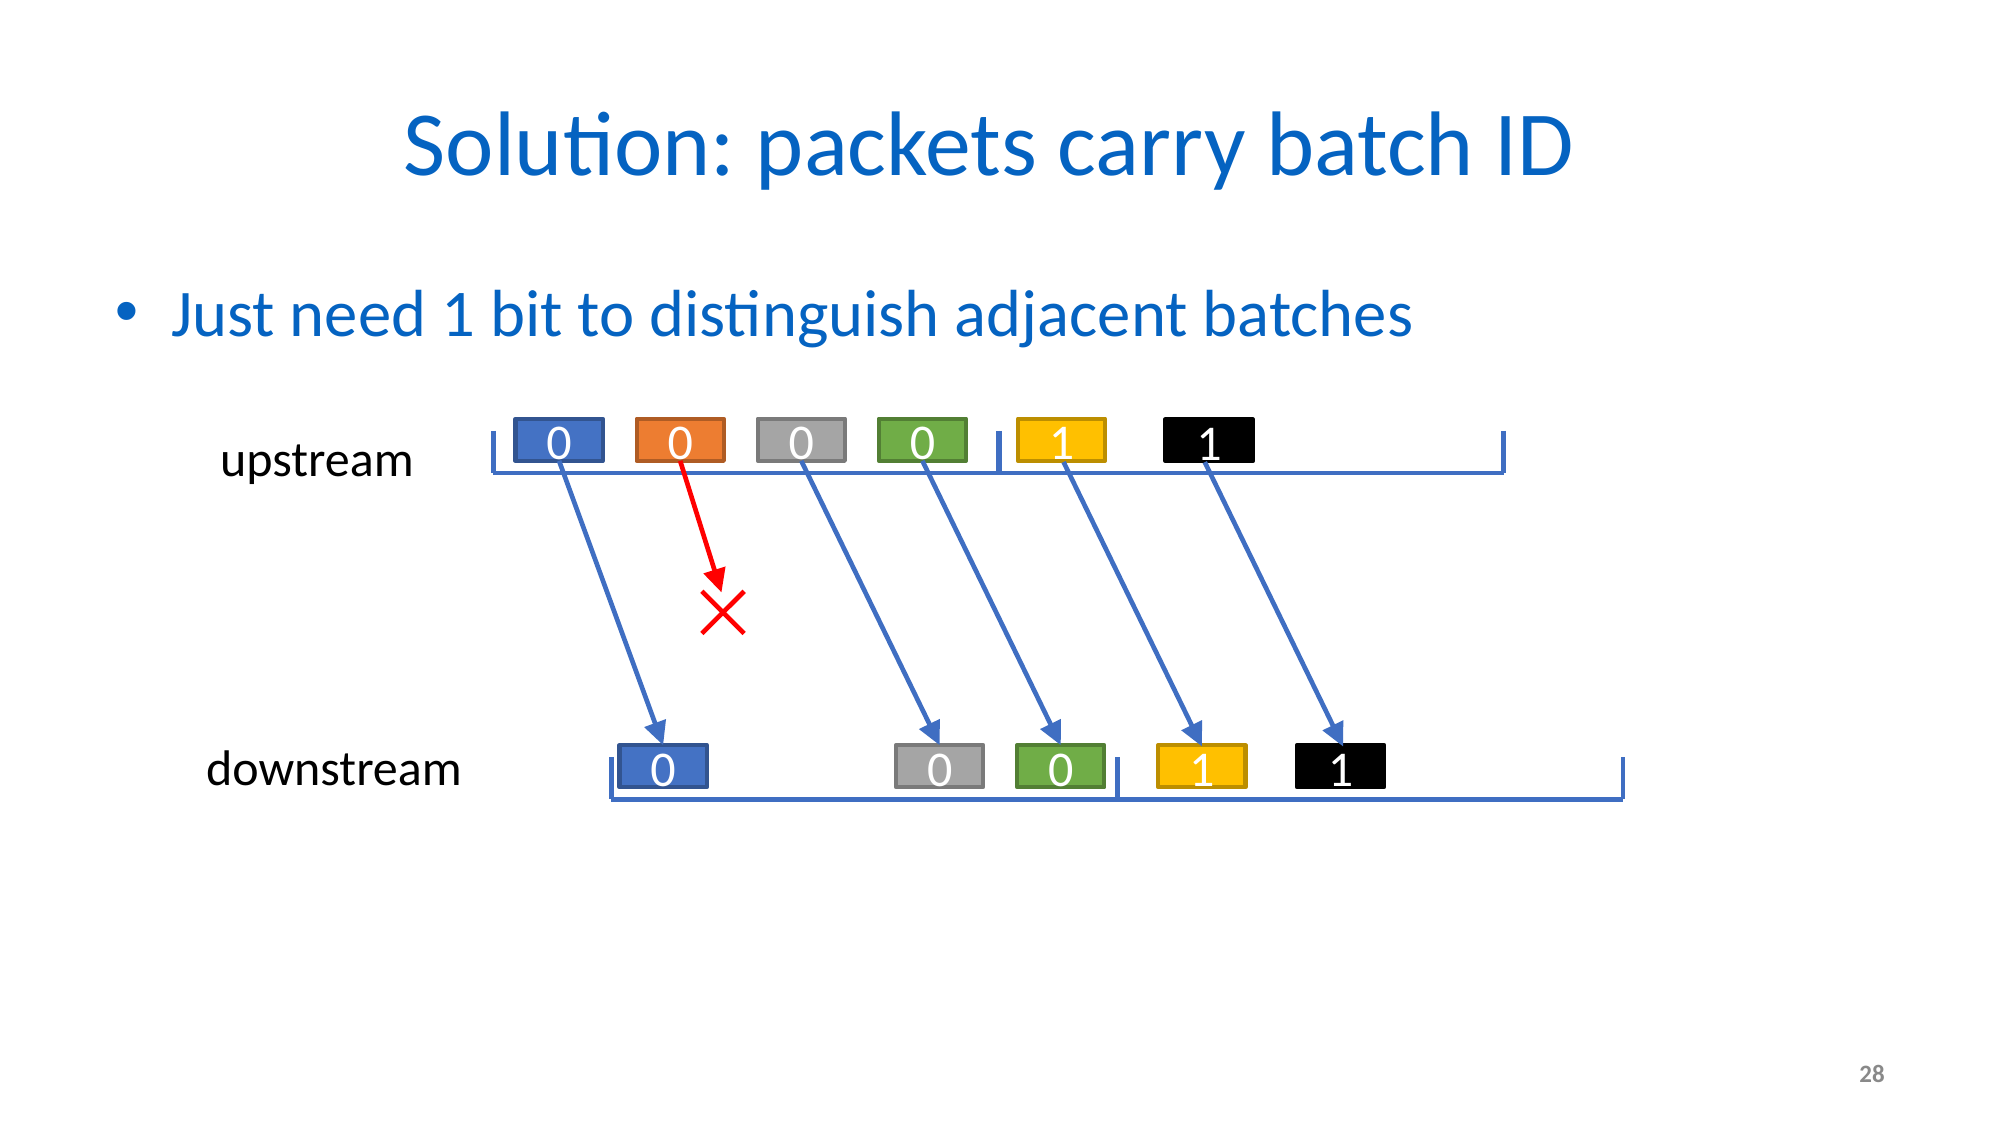

# Solution: packets carry batch ID
Just need 1 bit to distinguish adjacent batches
upstream
0
0
0
1
0
1
downstream
0
0
0
1
1
28